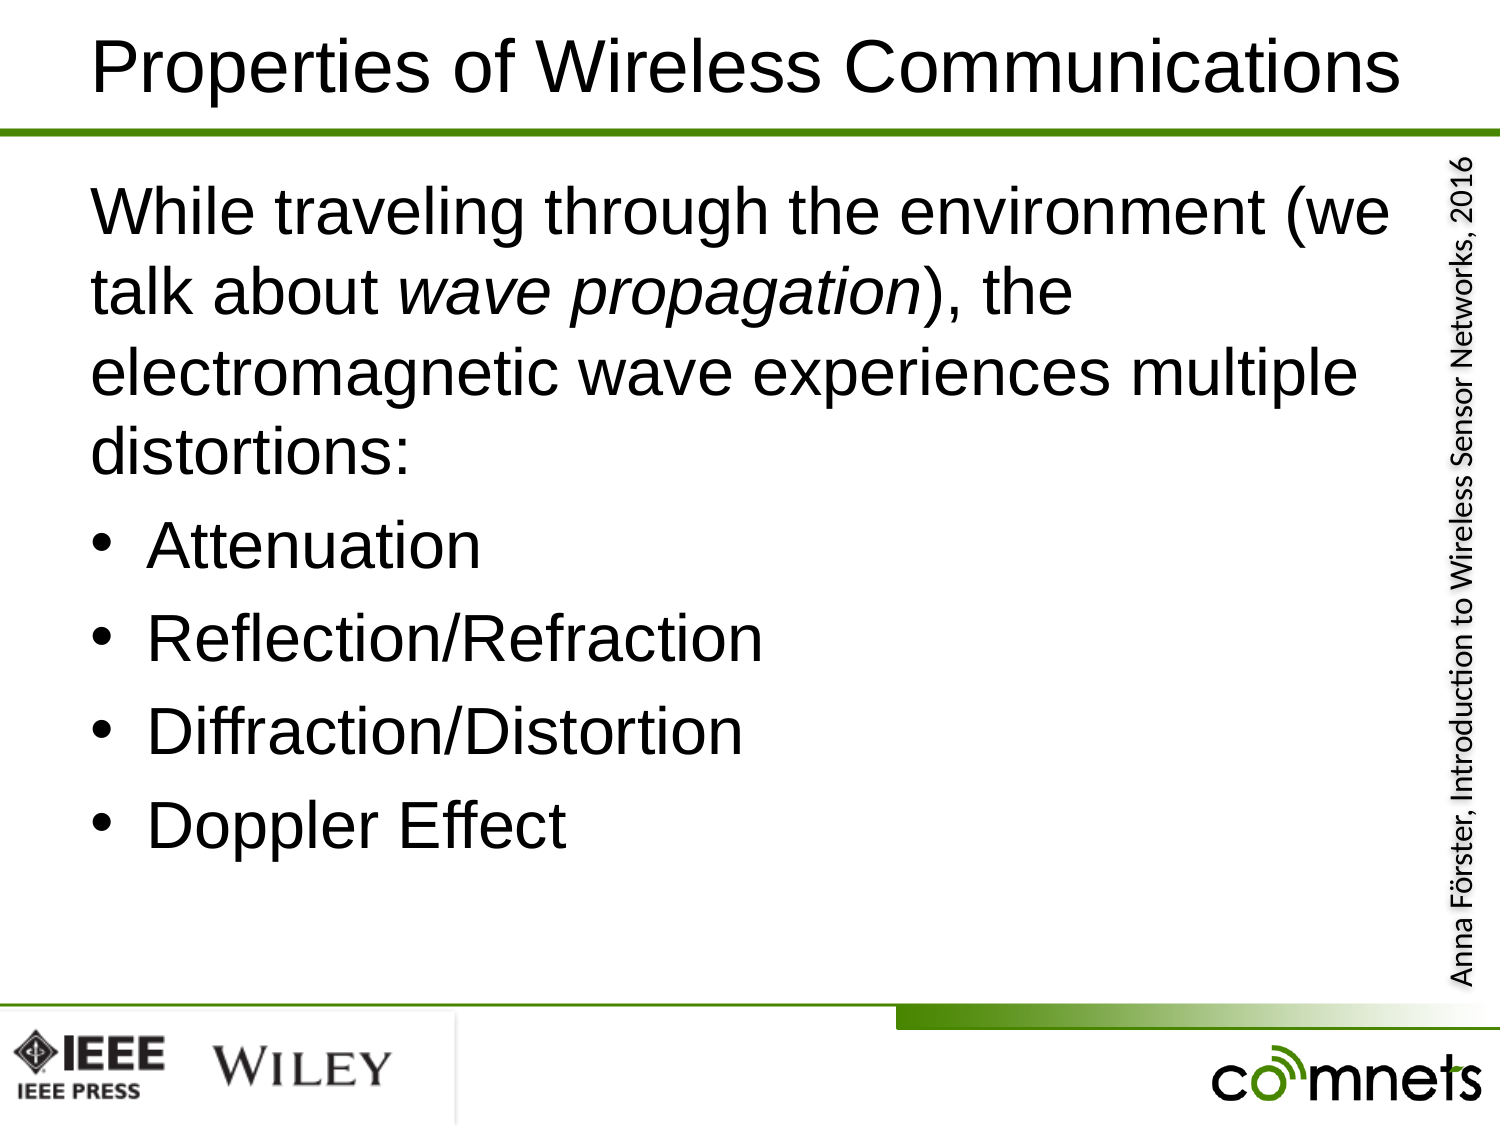

# Properties of Wireless Communications
While traveling through the environment (we talk about wave propagation), the electromagnetic wave experiences multiple distortions:
Attenuation
Reflection/Refraction
Diffraction/Distortion
Doppler Effect